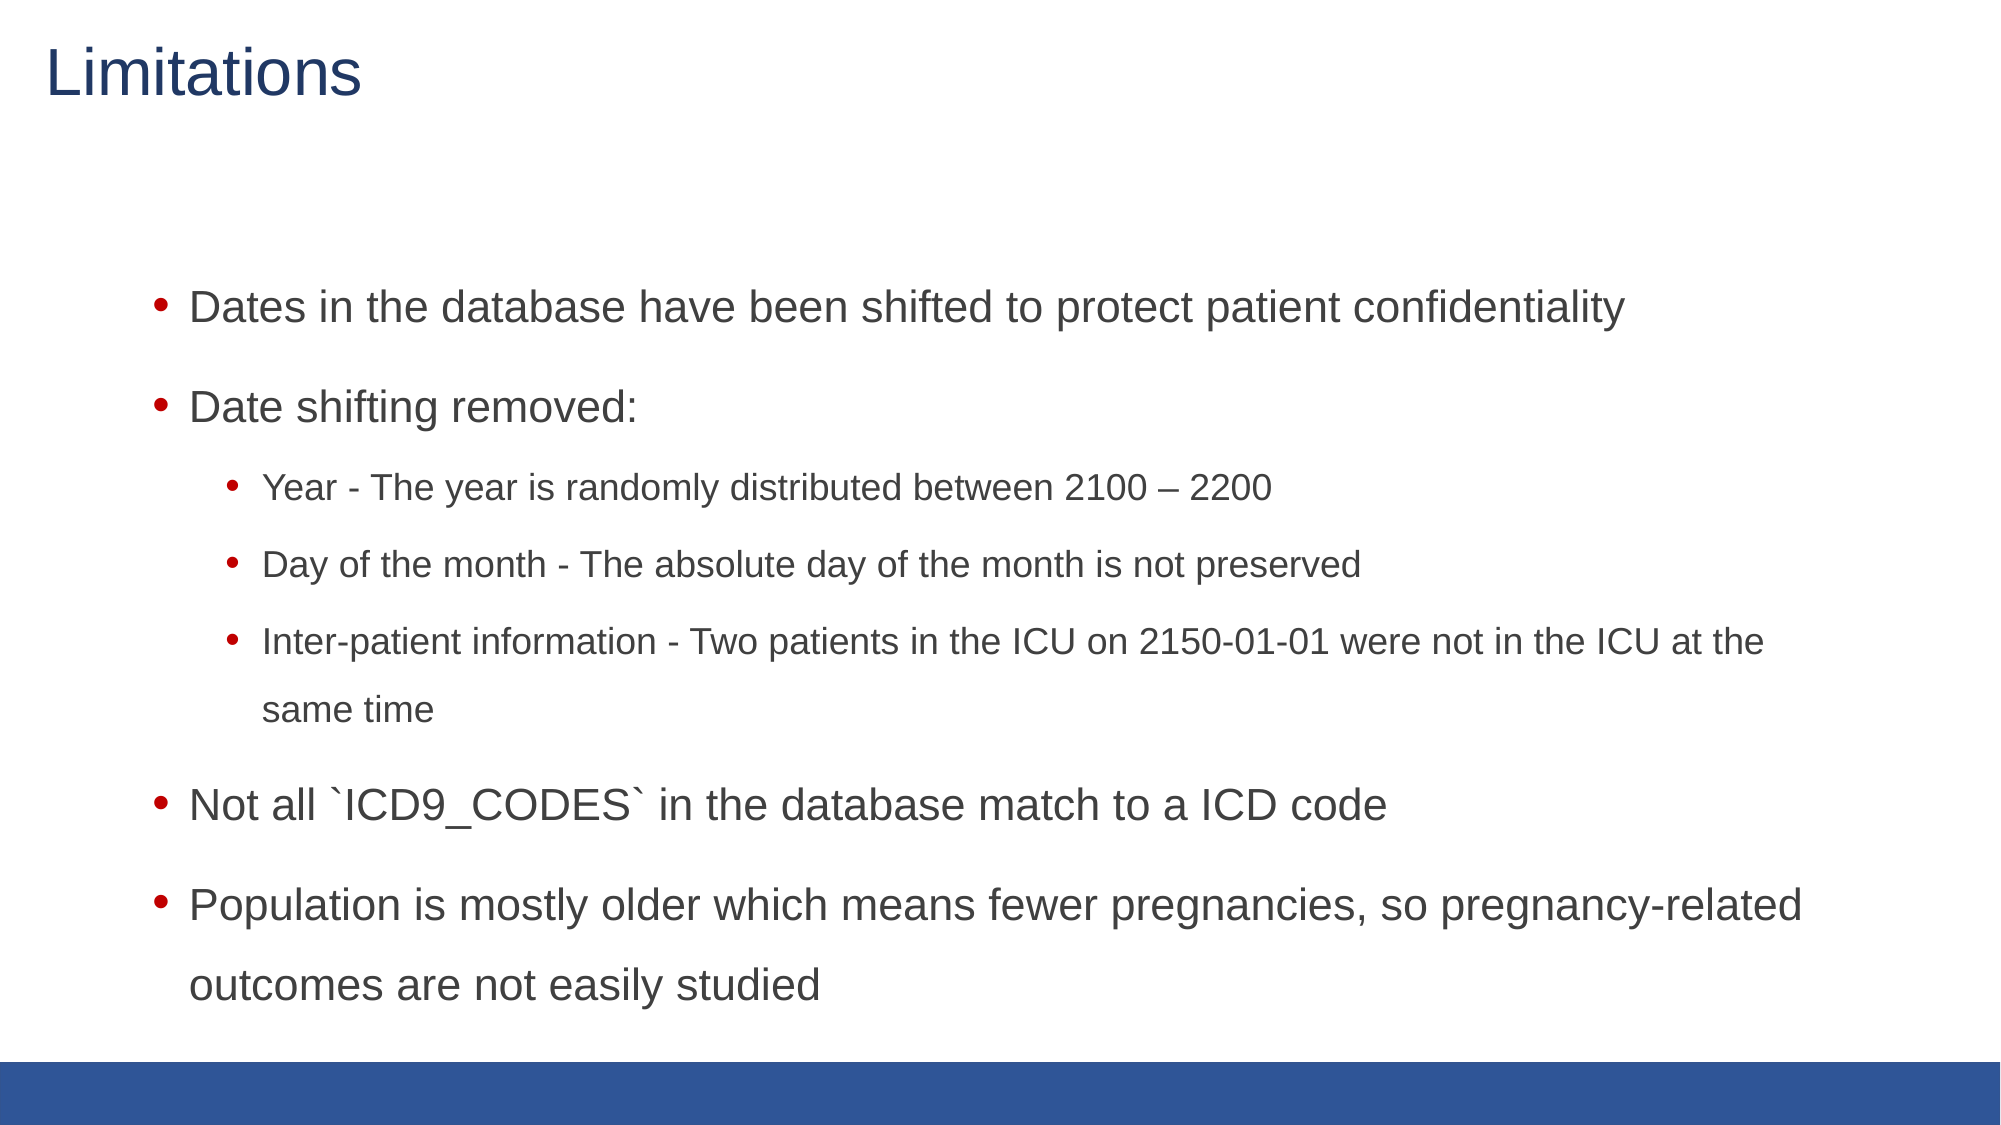

# Limitations
Dates in the database have been shifted to protect patient confidentiality
Date shifting removed:
Year - The year is randomly distributed between 2100 – 2200
Day of the month - The absolute day of the month is not preserved
Inter-patient information - Two patients in the ICU on 2150-01-01 were not in the ICU at the same time
Not all `ICD9_CODES` in the database match to a ICD code
Population is mostly older which means fewer pregnancies, so pregnancy-related outcomes are not easily studied